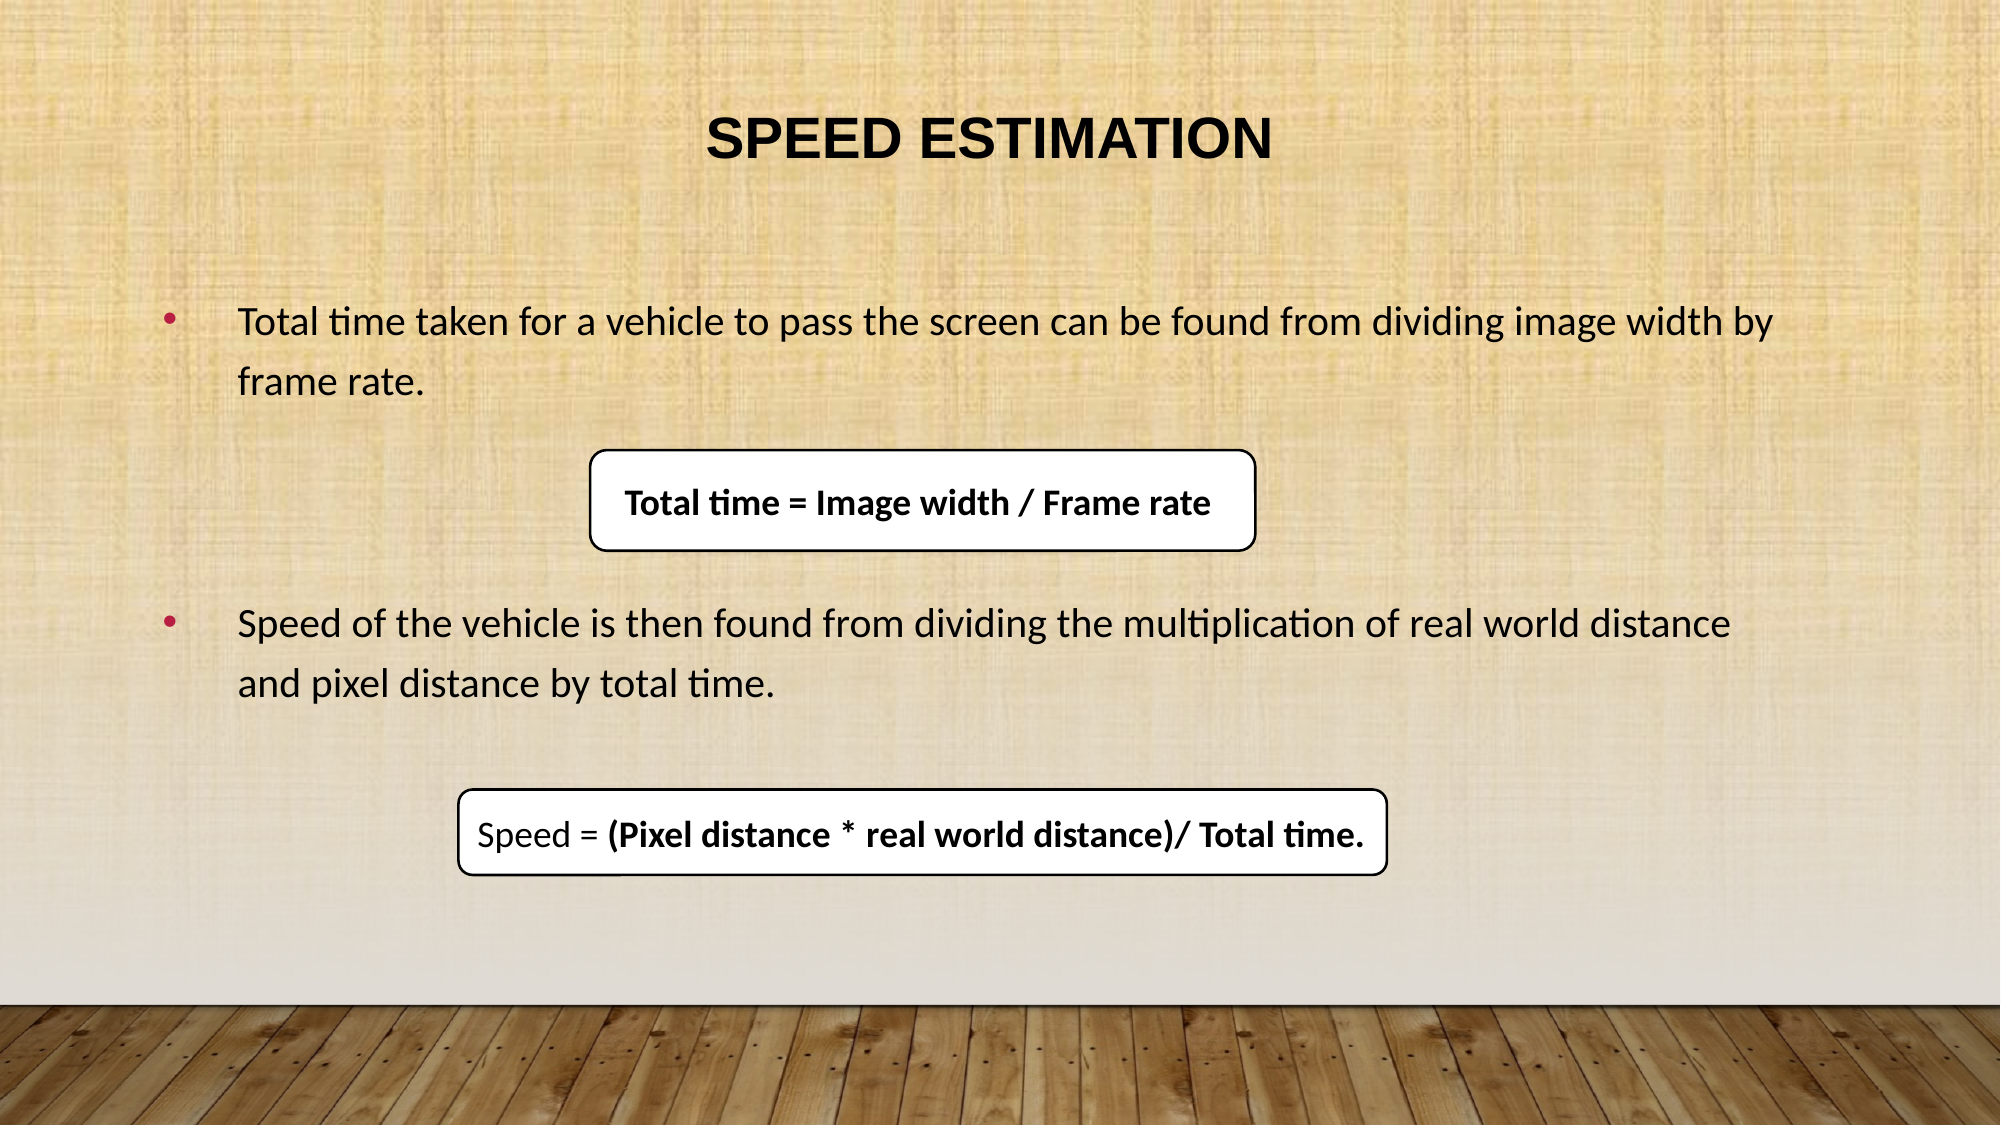

SPEED ESTIMATION
Total time taken for a vehicle to pass the screen can be found from dividing image width by frame rate.

Speed of the vehicle is then found from dividing the multiplication of real world distance and pixel distance by total time.

Total time = Image width / Frame rate
Speed = (Pixel distance * real world distance)/ Total time.